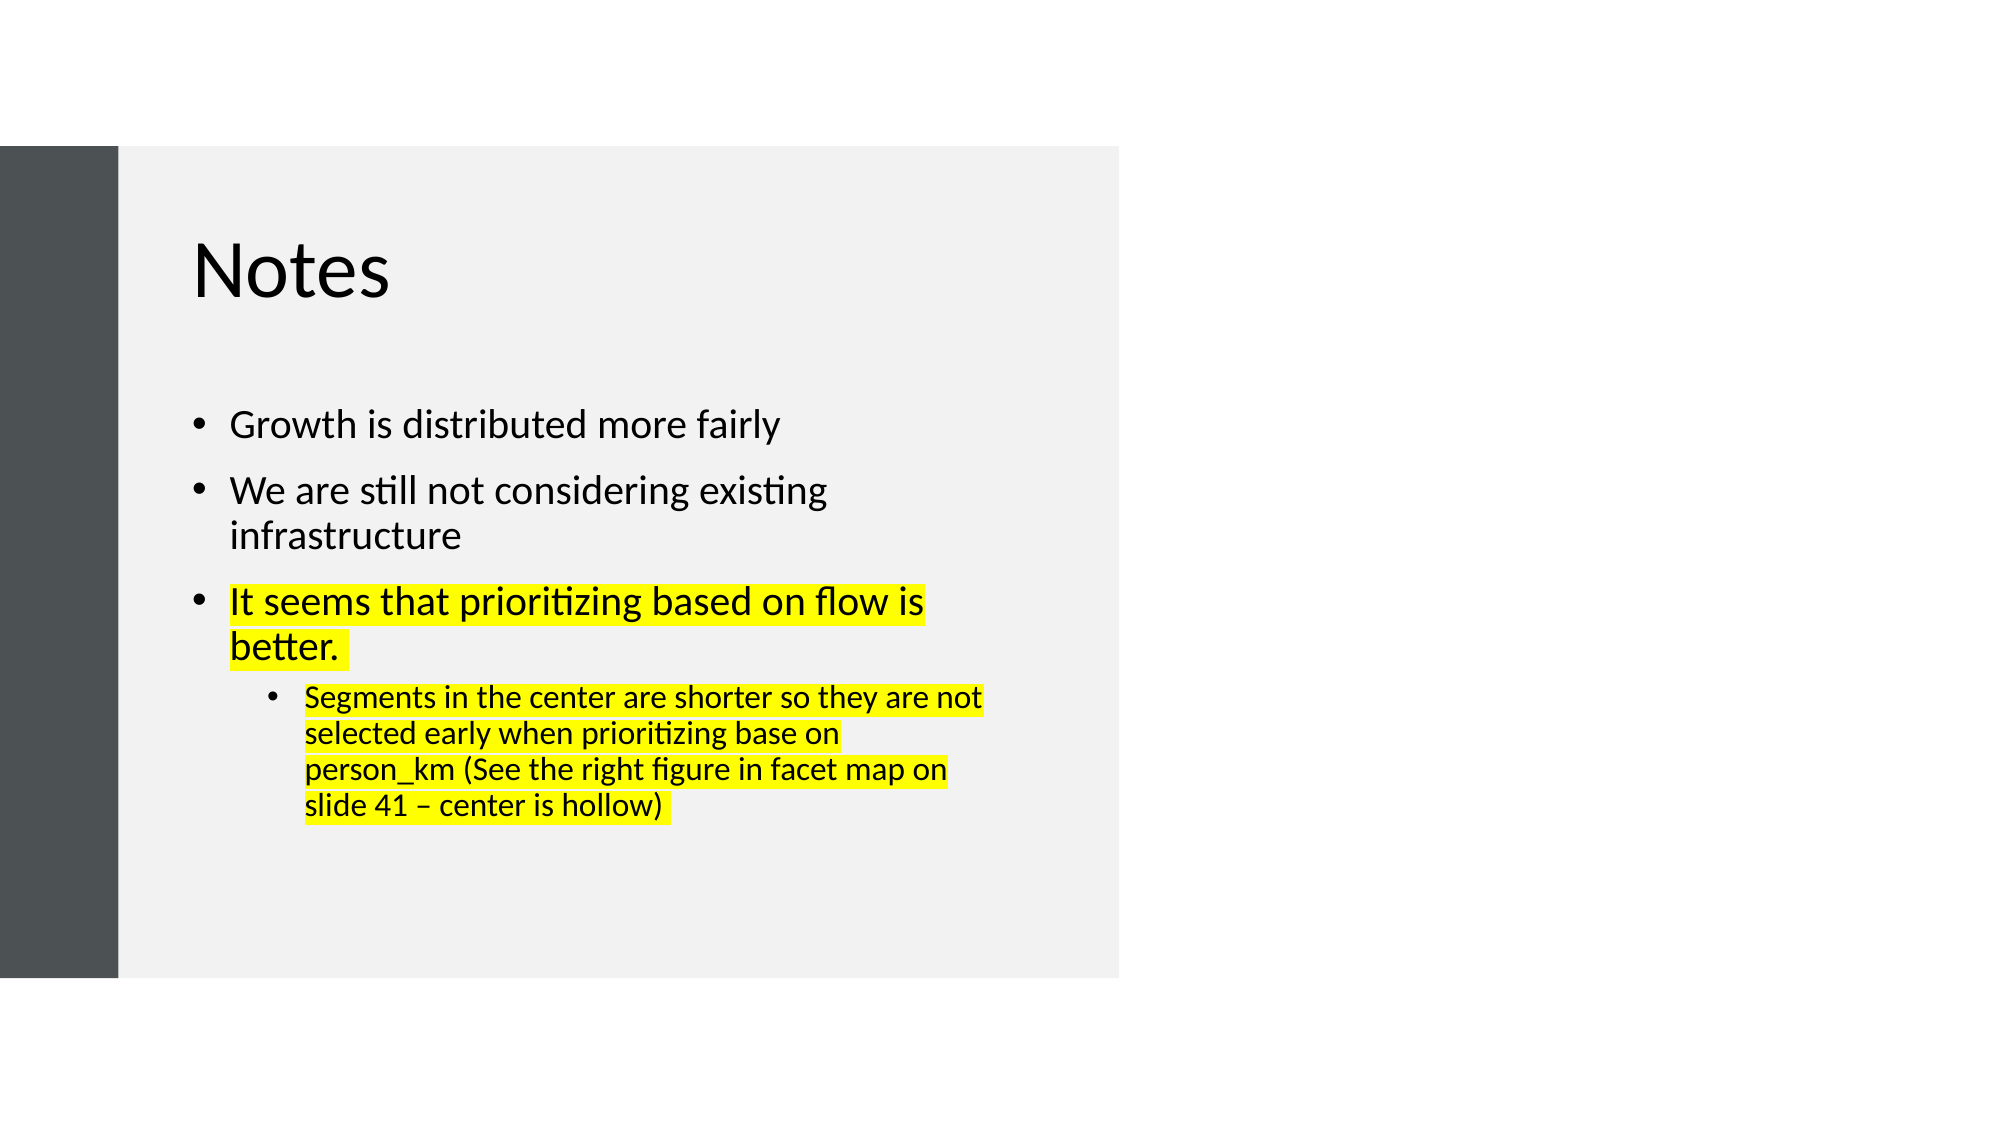

# Notes
Growth is distributed more fairly
We are still not considering existing infrastructure
It seems that prioritizing based on flow is better.
Segments in the center are shorter so they are not selected early when prioritizing base on person_km (See the right figure in facet map on slide 41 – center is hollow)